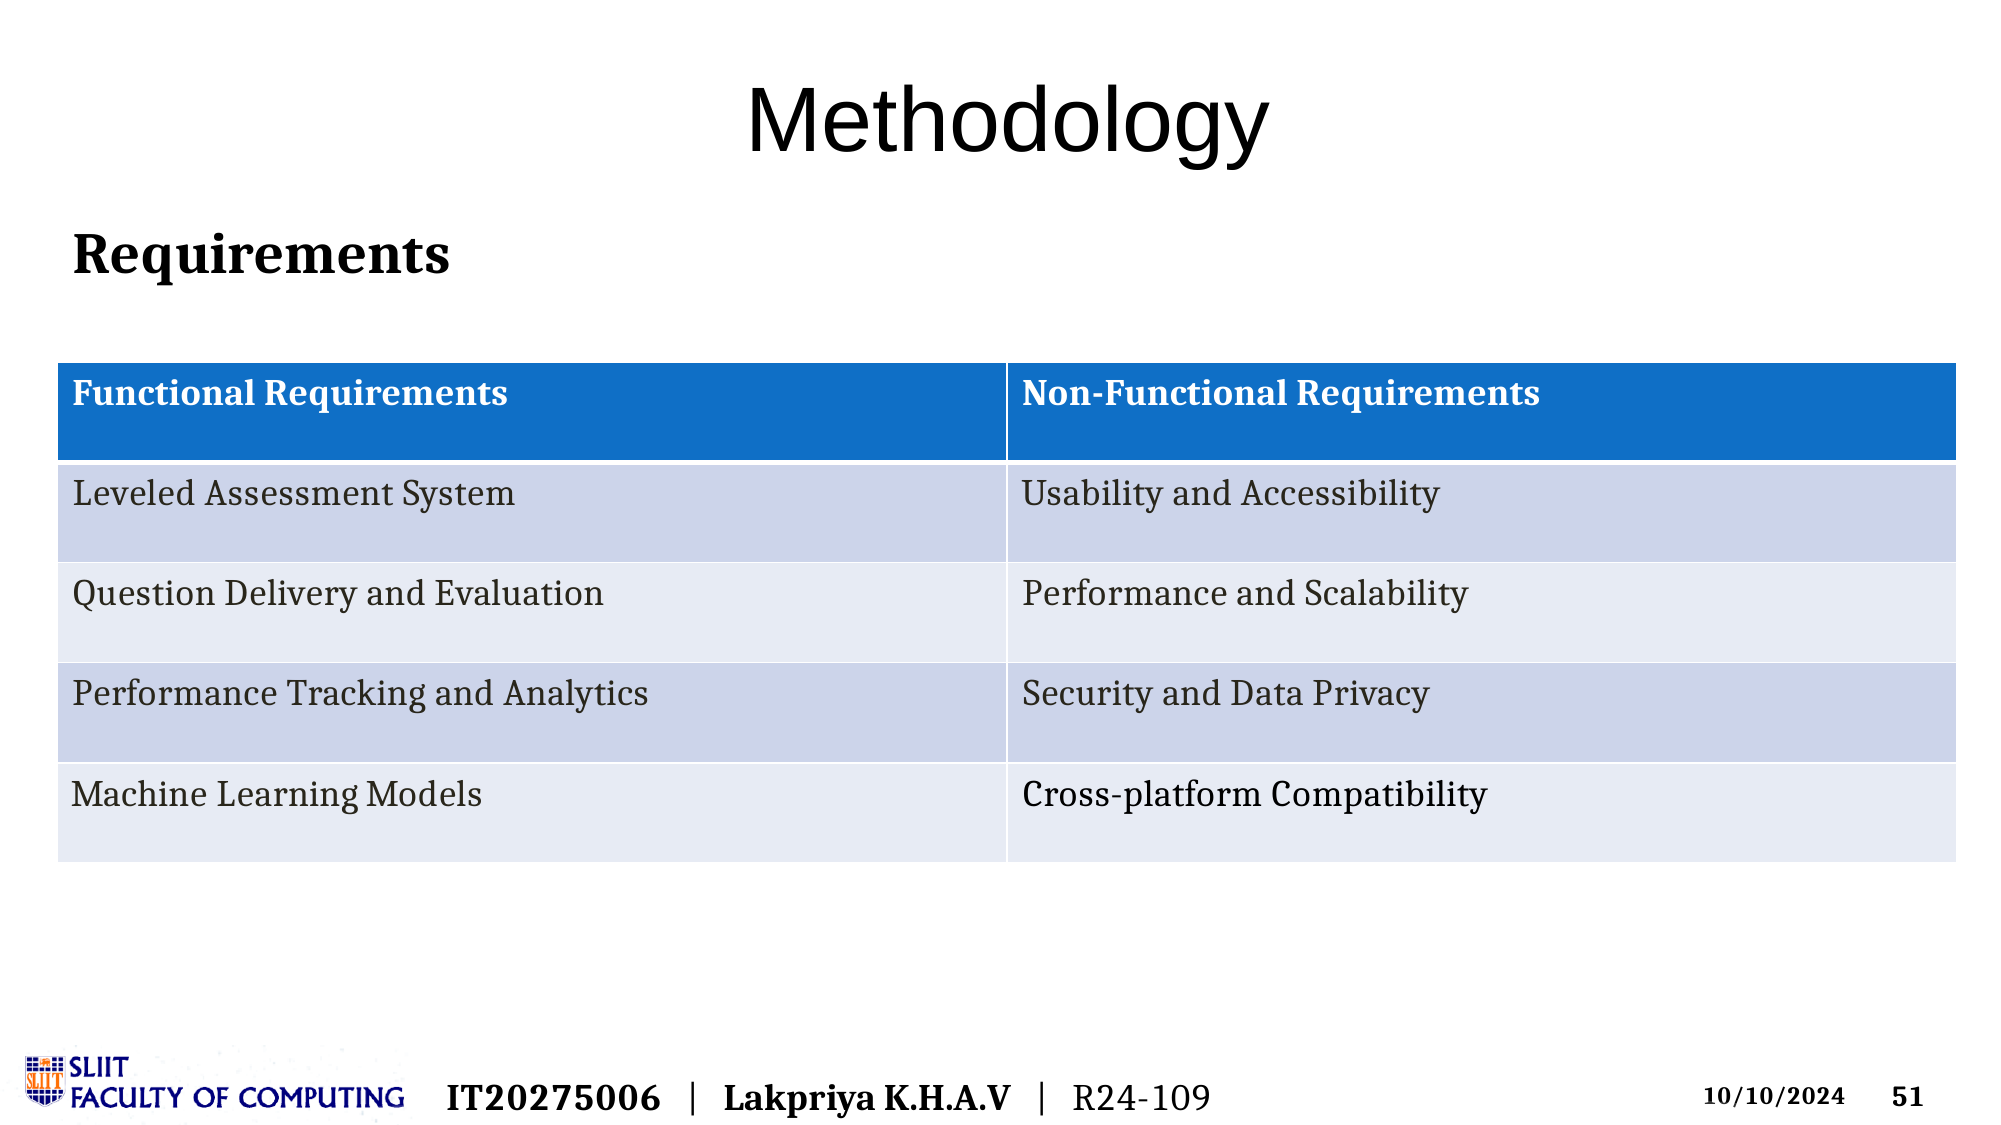

# Methodology
Requirements

| Functional Requirements | Non-Functional Requirements |
| --- | --- |
| Leveled Assessment System | Usability and Accessibility |
| Question Delivery and Evaluation | Performance and Scalability |
| Performance Tracking and Analytics | Security and Data Privacy |
| Machine Learning Models | Cross-platform Compatibility |
IT20275006   |   Lakpriya K.H.A.V   |   R24-109